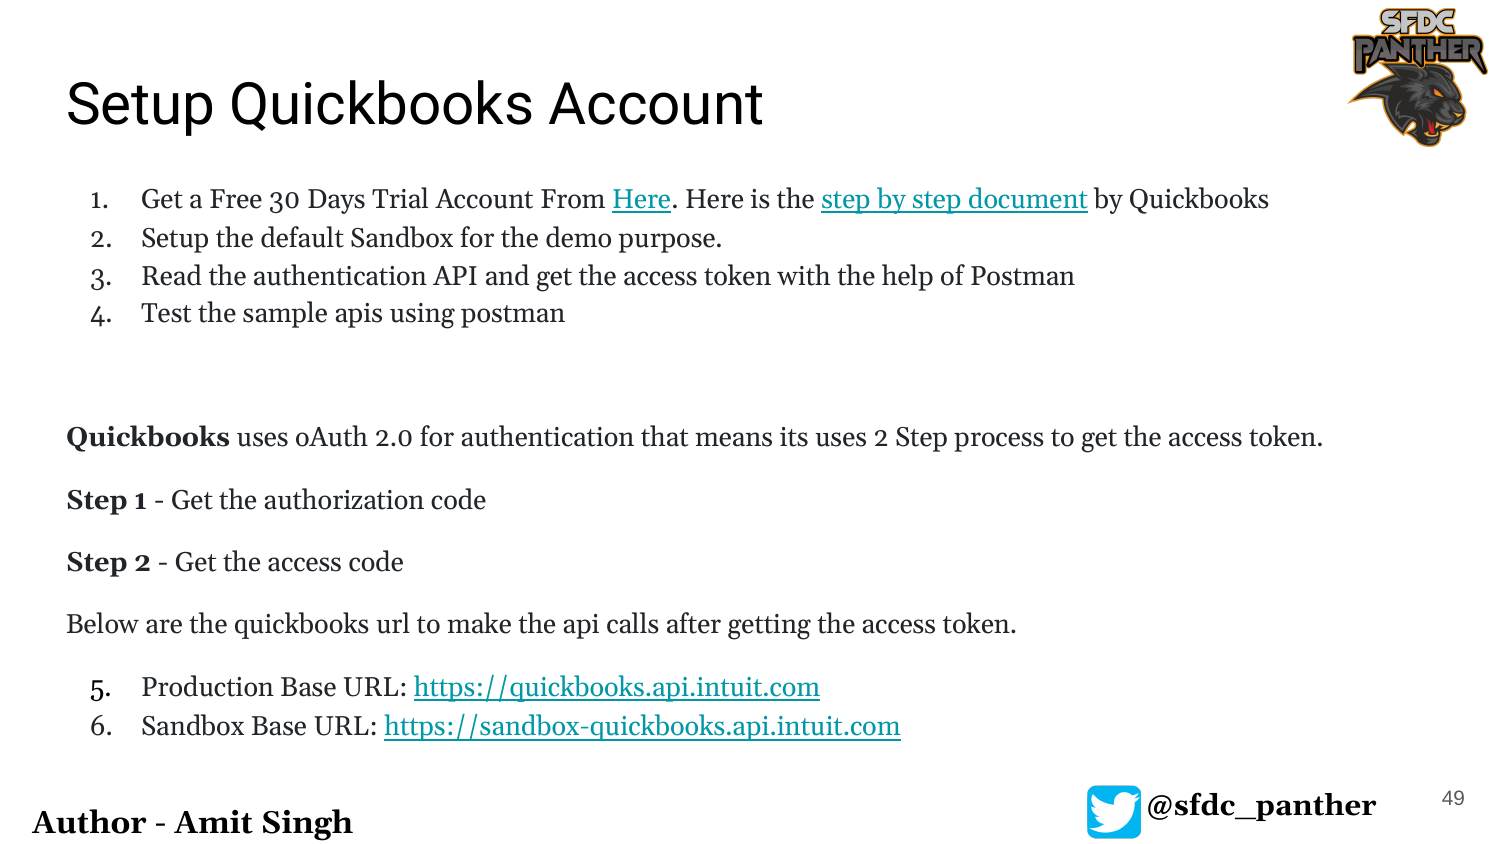

# Setup Quickbooks Account
Get a Free 30 Days Trial Account From Here. Here is the step by step document by Quickbooks
Setup the default Sandbox for the demo purpose.
Read the authentication API and get the access token with the help of Postman
Test the sample apis using postman

Quickbooks uses oAuth 2.0 for authentication that means its uses 2 Step process to get the access token.
Step 1 - Get the authorization code
Step 2 - Get the access code
Below are the quickbooks url to make the api calls after getting the access token.
Production Base URL: https://quickbooks.api.intuit.com
Sandbox Base URL: https://sandbox-quickbooks.api.intuit.com

49